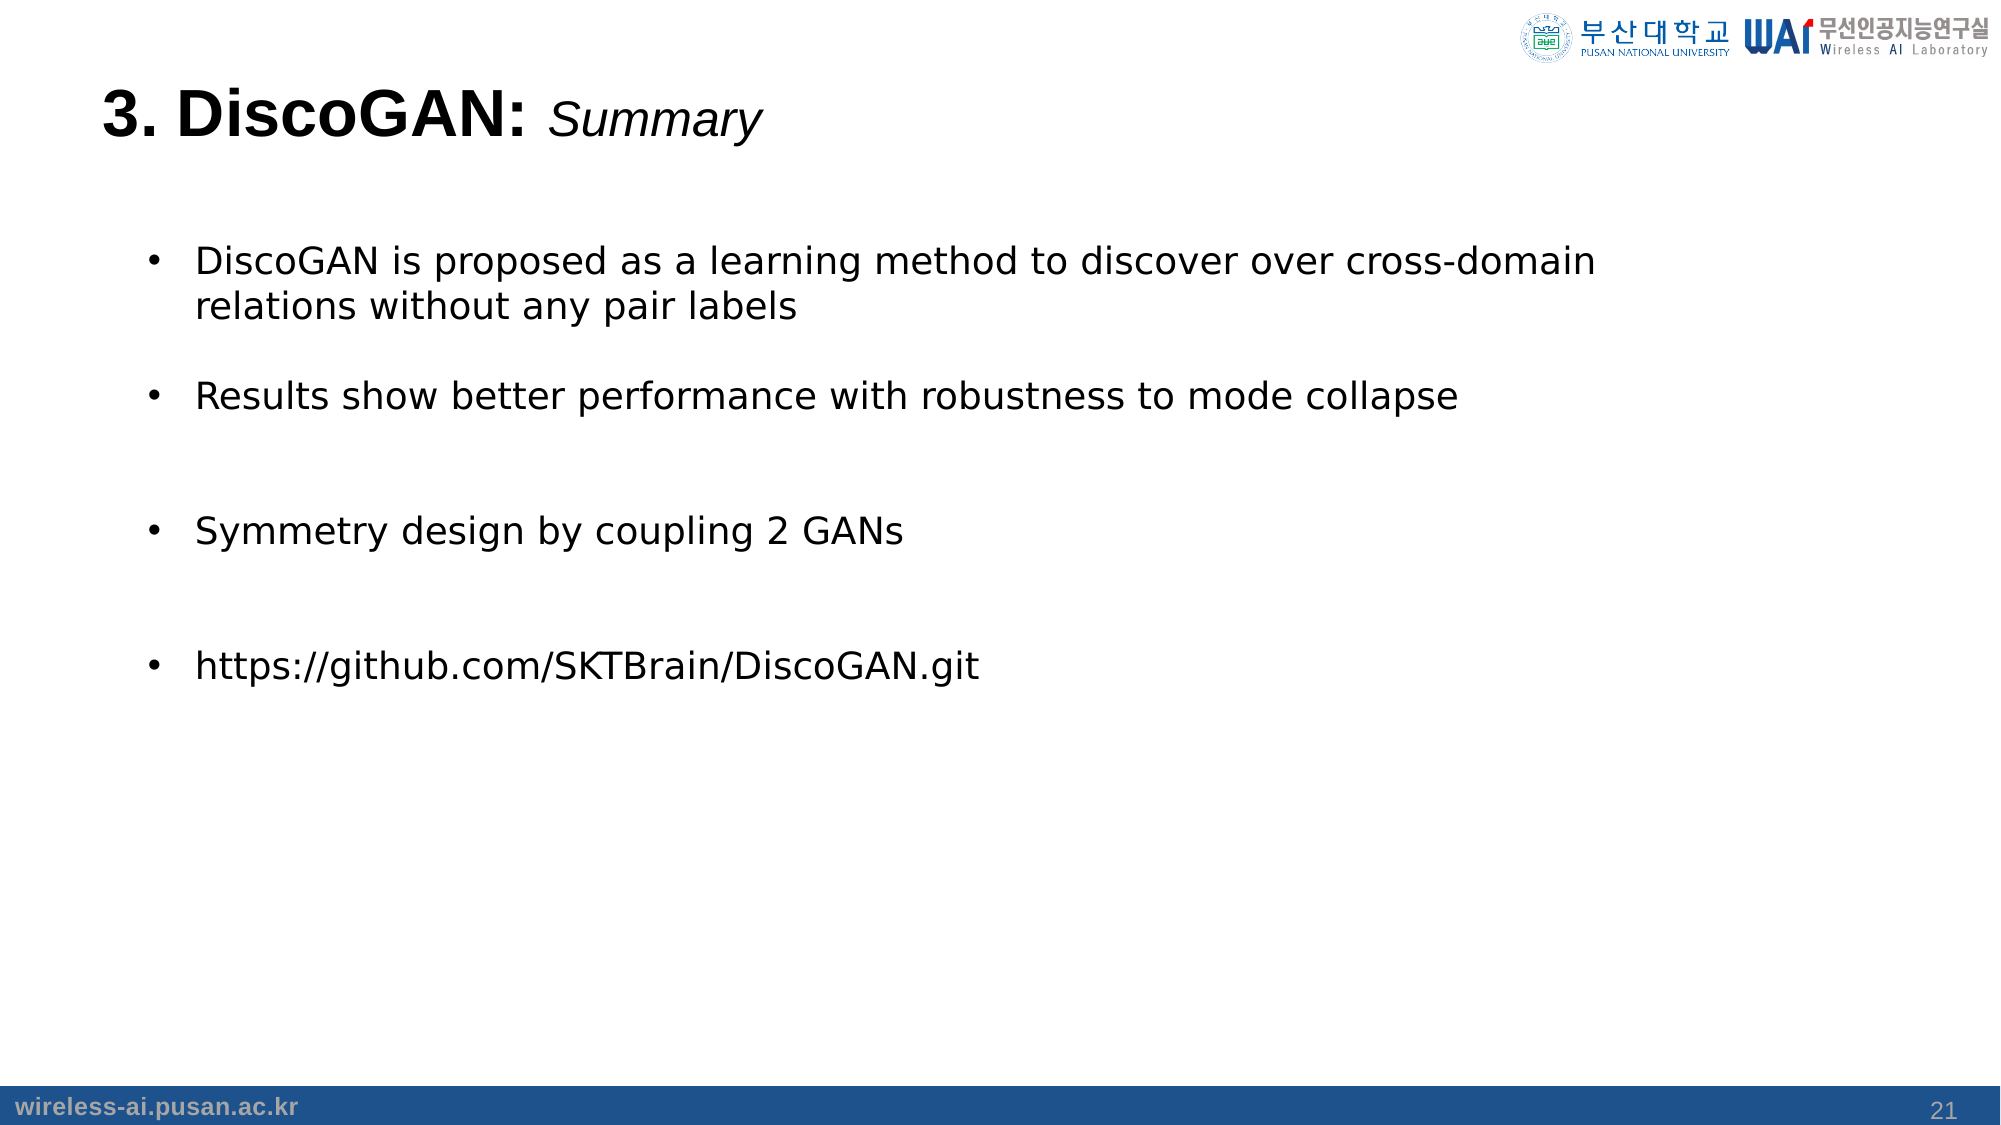

# 3. DiscoGAN: Summary

DiscoGAN is proposed as a learning method to discover over cross-domain relations without any pair labels

Results show better performance with robustness to mode collapse

Symmetry design by coupling 2 GANs

https://github.com/SKTBrain/DiscoGAN.git
21